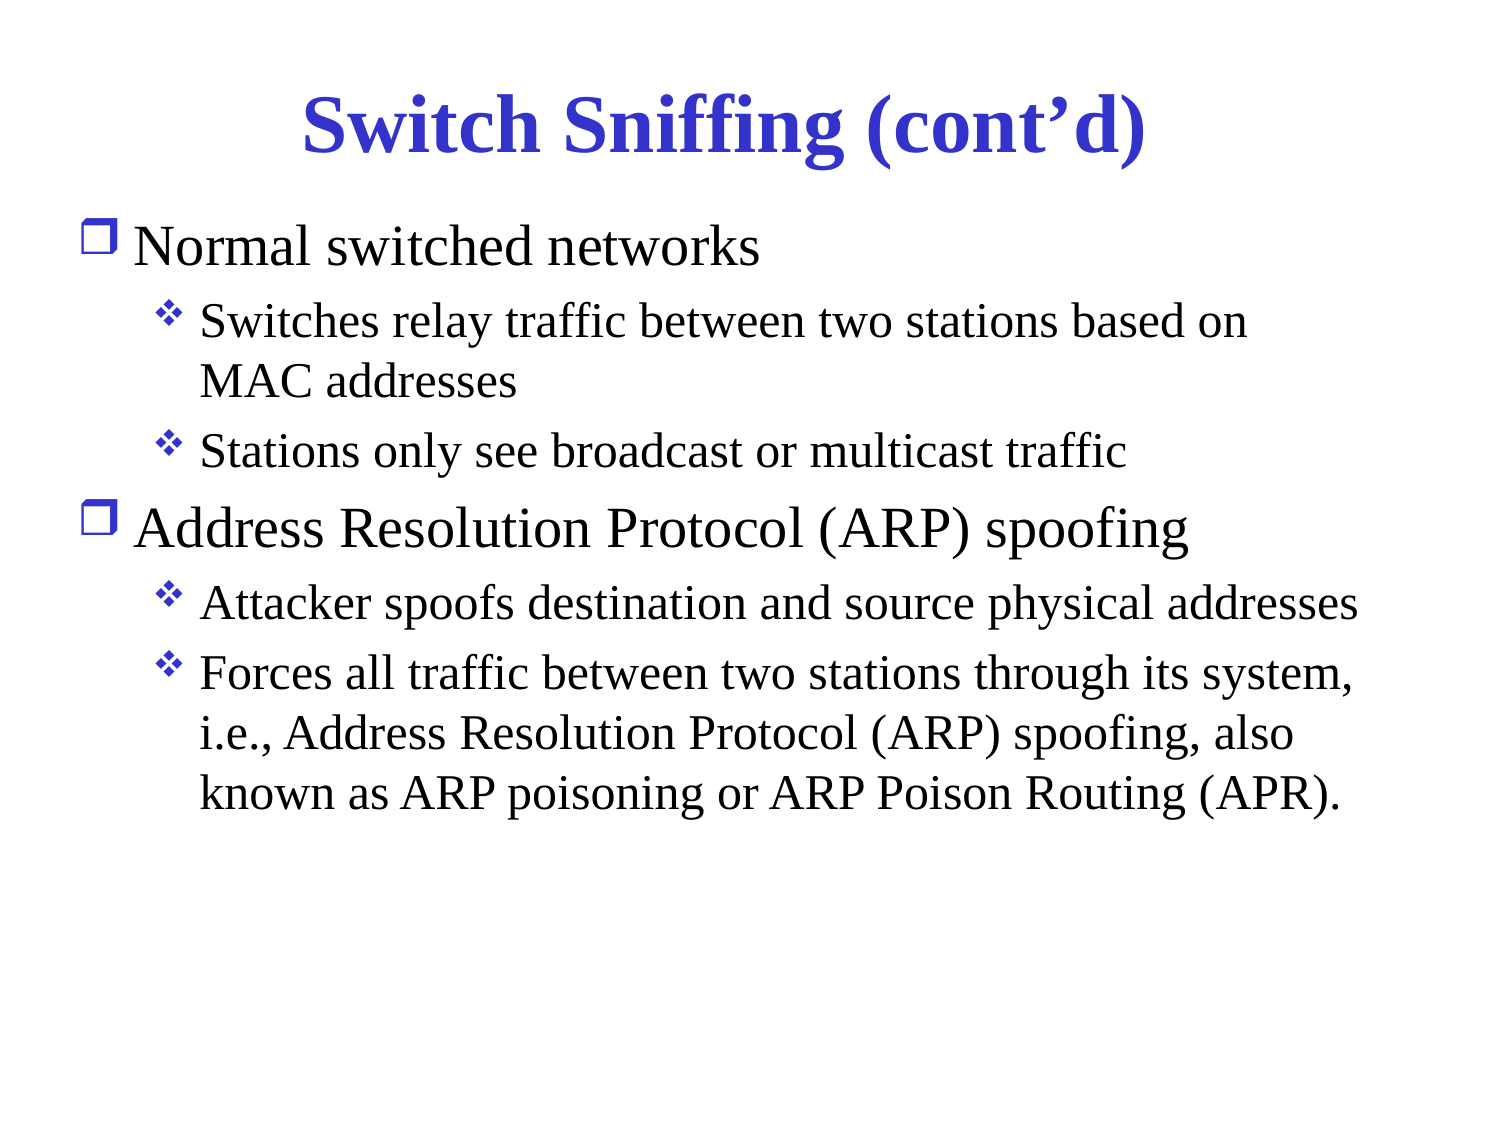

# Switch Sniffing (cont’d)
Normal switched networks
Switches relay traffic between two stations based on MAC addresses
Stations only see broadcast or multicast traffic
Address Resolution Protocol (ARP) spoofing
Attacker spoofs destination and source physical addresses
Forces all traffic between two stations through its system, i.e., Address Resolution Protocol (ARP) spoofing, also known as ARP poisoning or ARP Poison Routing (APR).
39